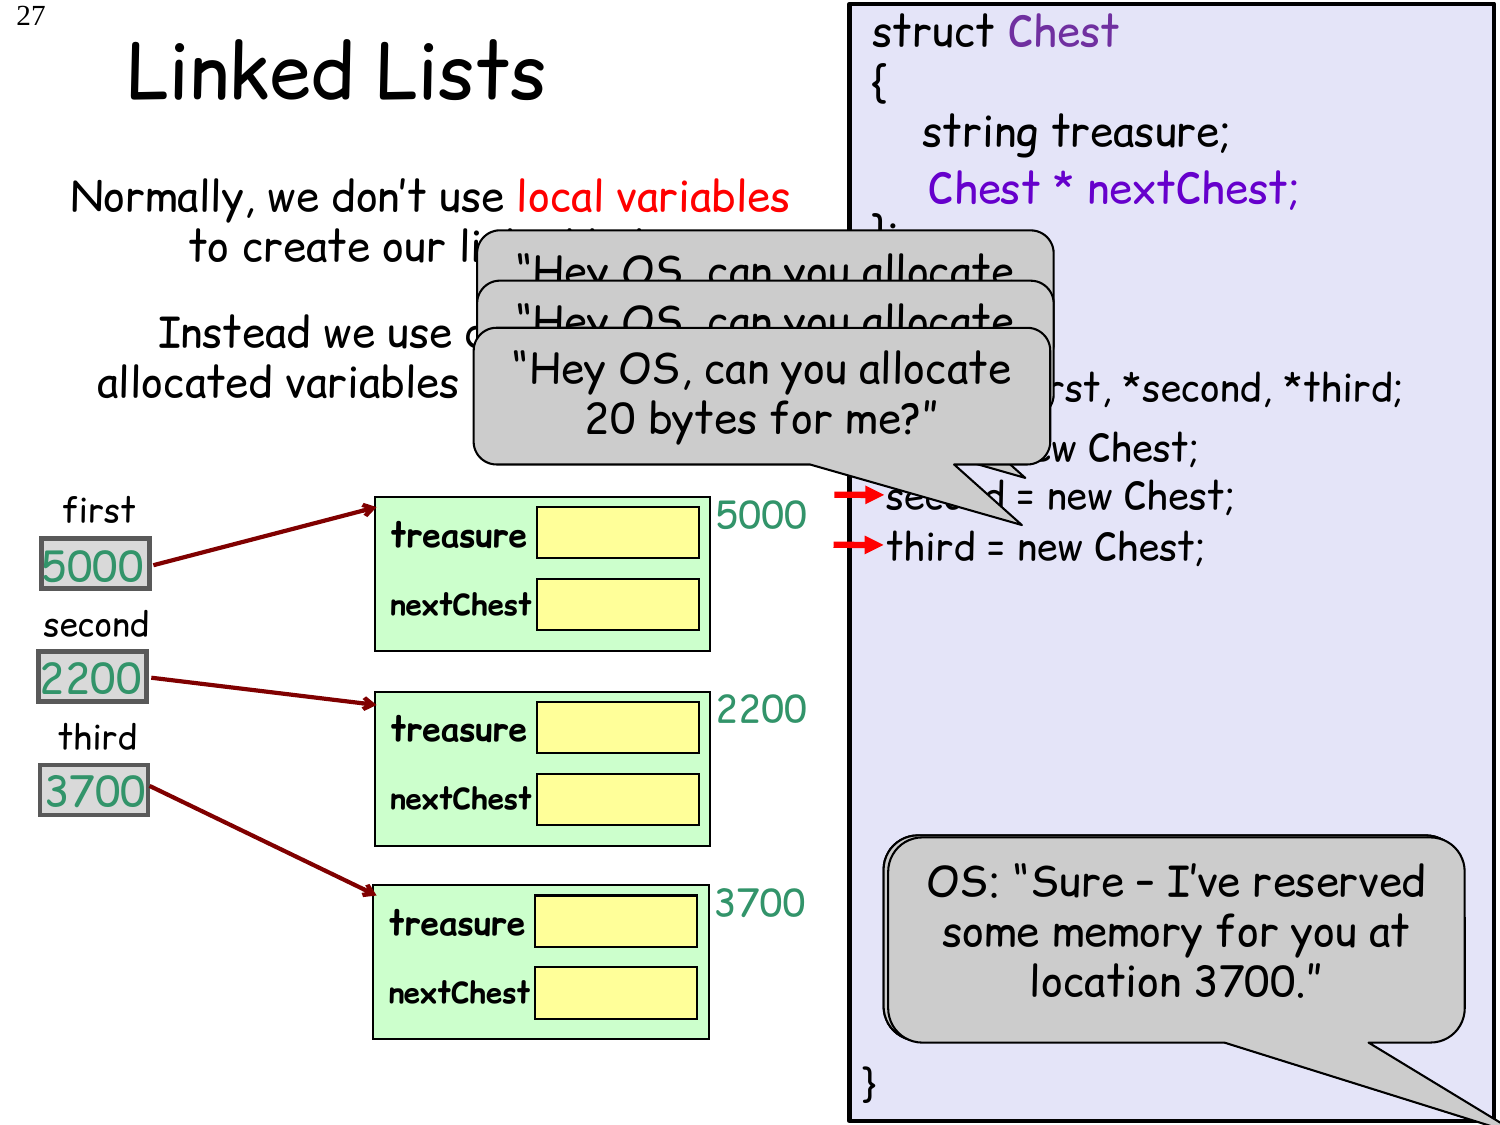

# Linked Lists
27
struct Chest
{
    string treasure;

};
Chest * nextChest;

int main()
{

}
Normally, we don’t use local variables to create our linked list.
“Hey OS, can you allocate 20 bytes for me?”
“Hey OS, can you allocate 20 bytes for me?”
Instead we use dynamically-allocated variables (and pointers!).
“Hey OS, can you allocate 20 bytes for me?”
Chest *first, *second, *third;

first = new Chest;

second = new Chest;
first

5000

treasure

nextChest

third = new Chest;
5000

second

2200
2200

treasure

nextChest

third

3700
OS: “Sure – I’ve reserved some memory for you at location 2200.”
OS: “Sure – I’ve reserved some memory for you at location 5000.”
OS: “Sure – I’ve reserved some memory for you at location 3700.”
3700

treasure

nextChest